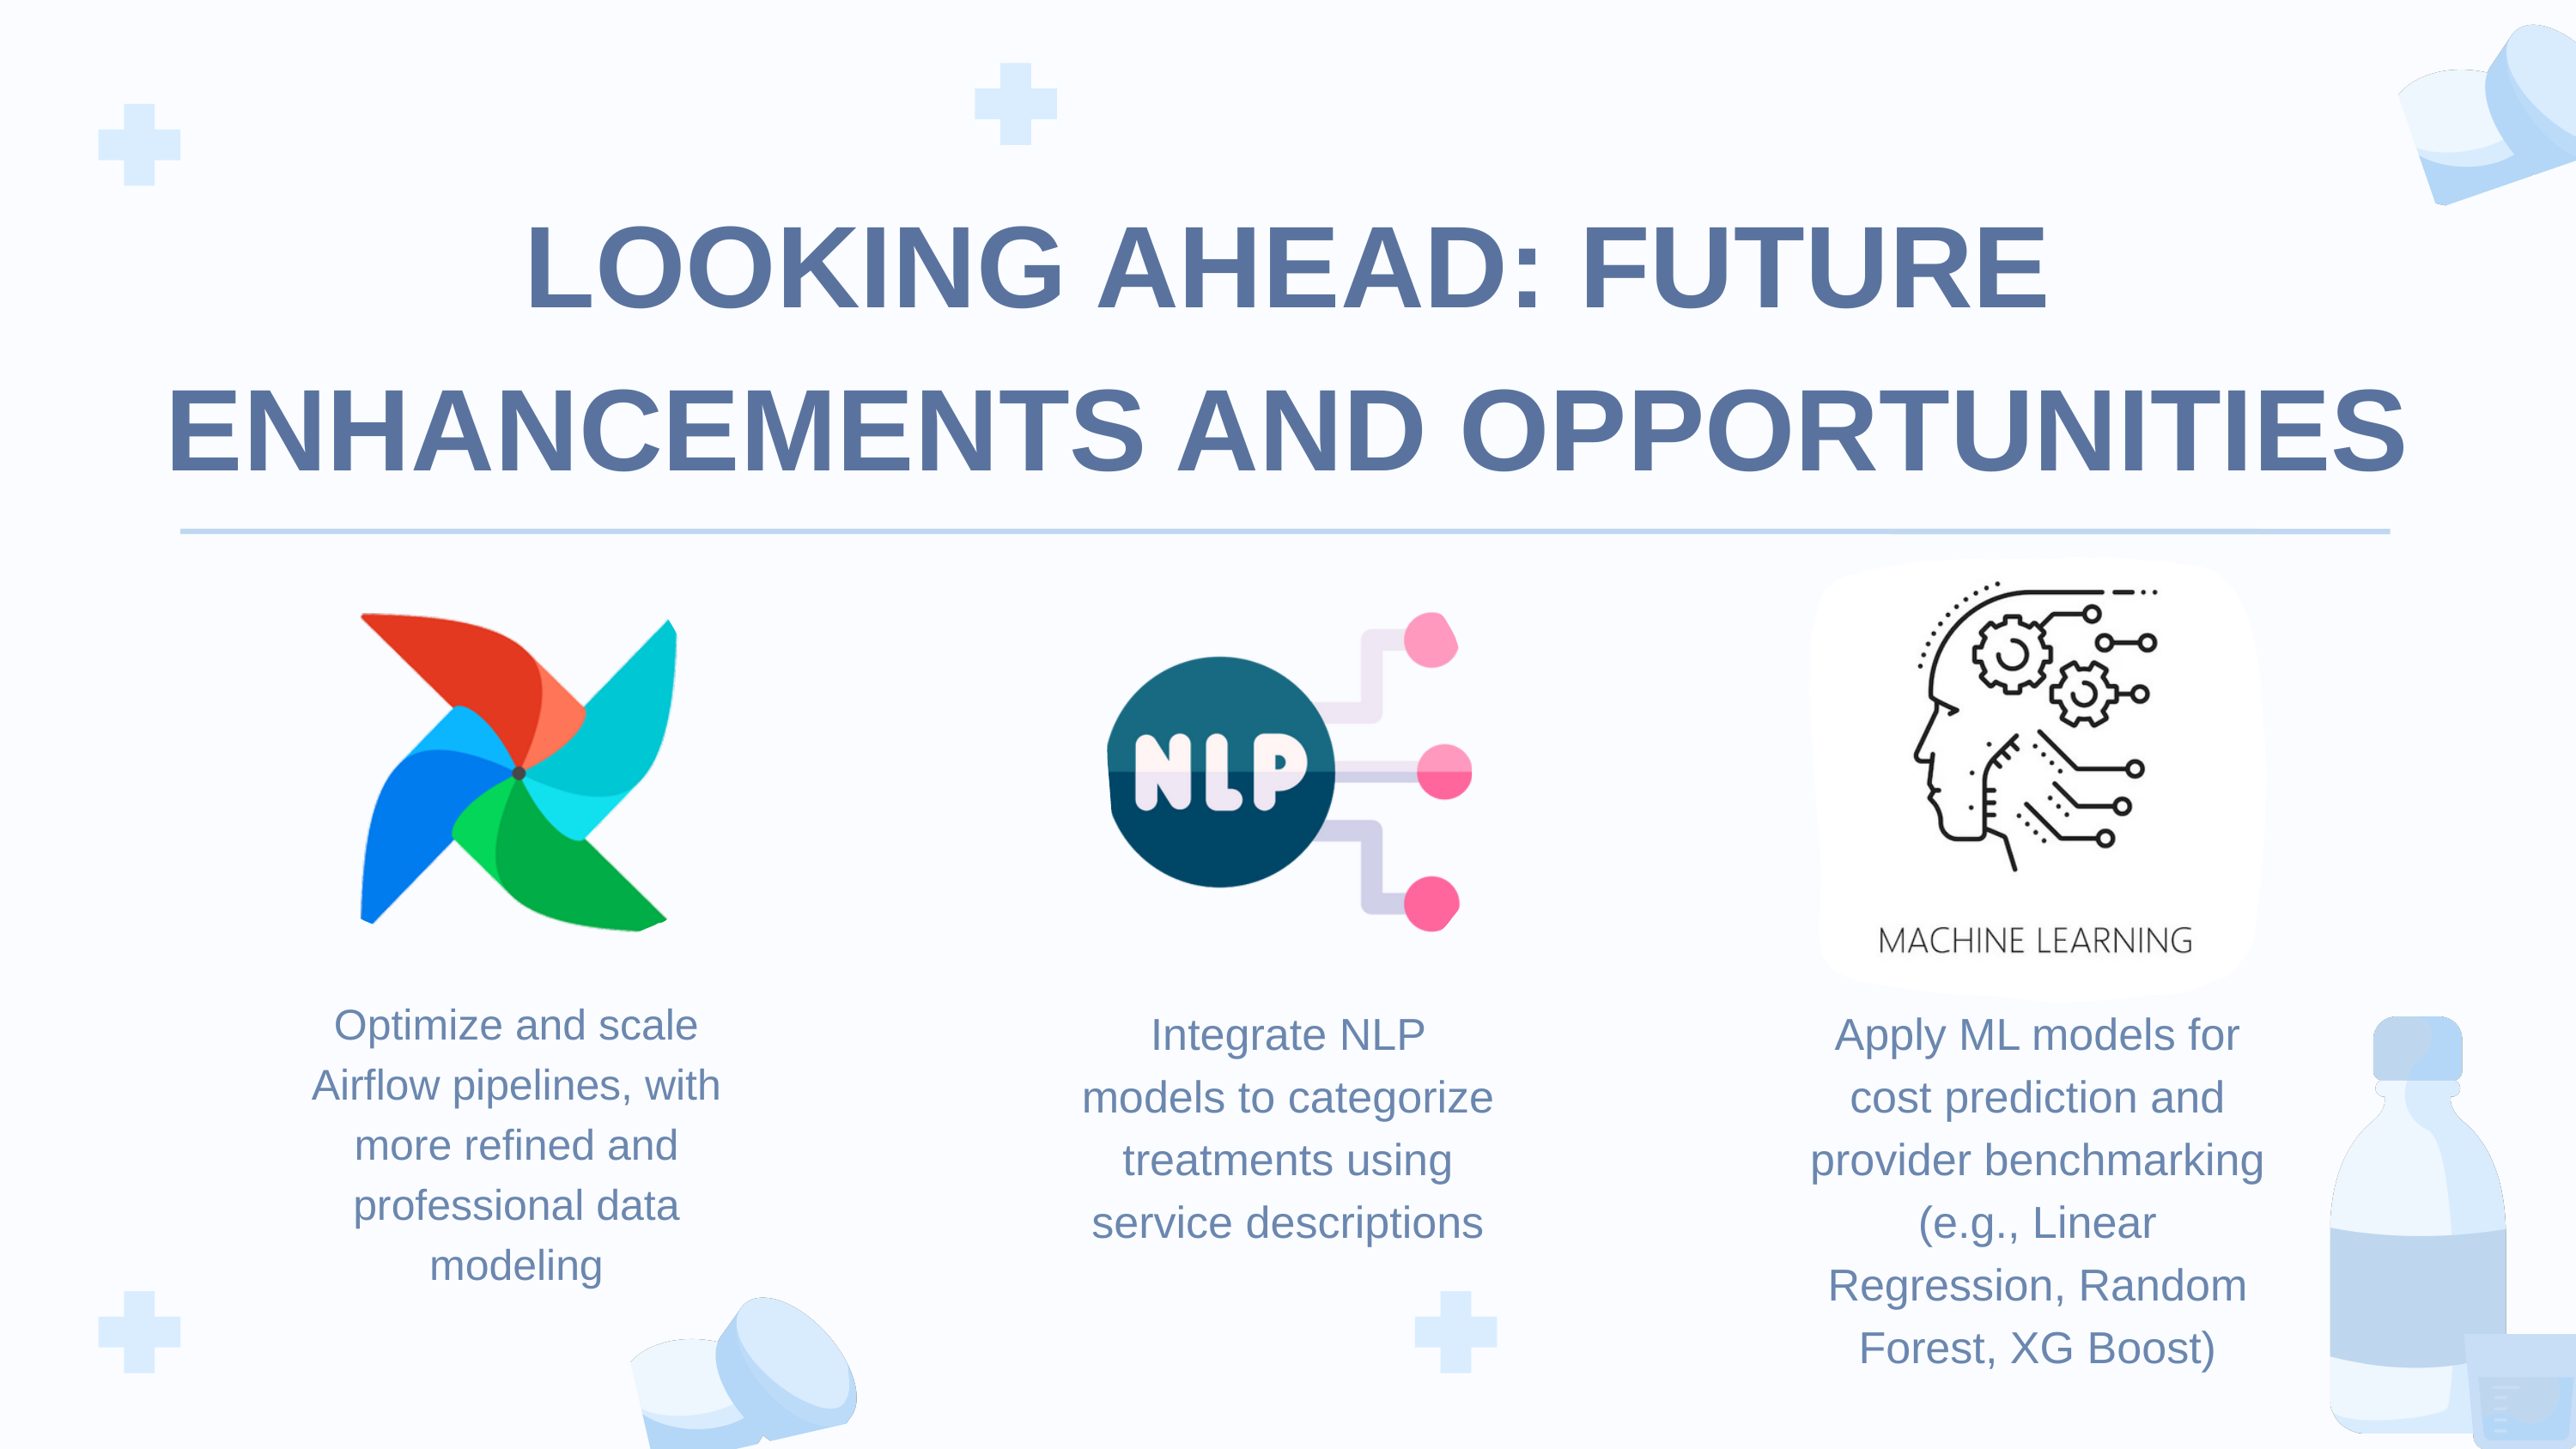

LOOKING AHEAD: FUTURE ENHANCEMENTS AND OPPORTUNITIES

Optimize and scale Airflow pipelines, with more refined and professional data modeling
Integrate NLP models to categorize treatments using service descriptions
Apply ML models for cost prediction and provider benchmarking (e.g., Linear Regression, Random Forest, XG Boost)